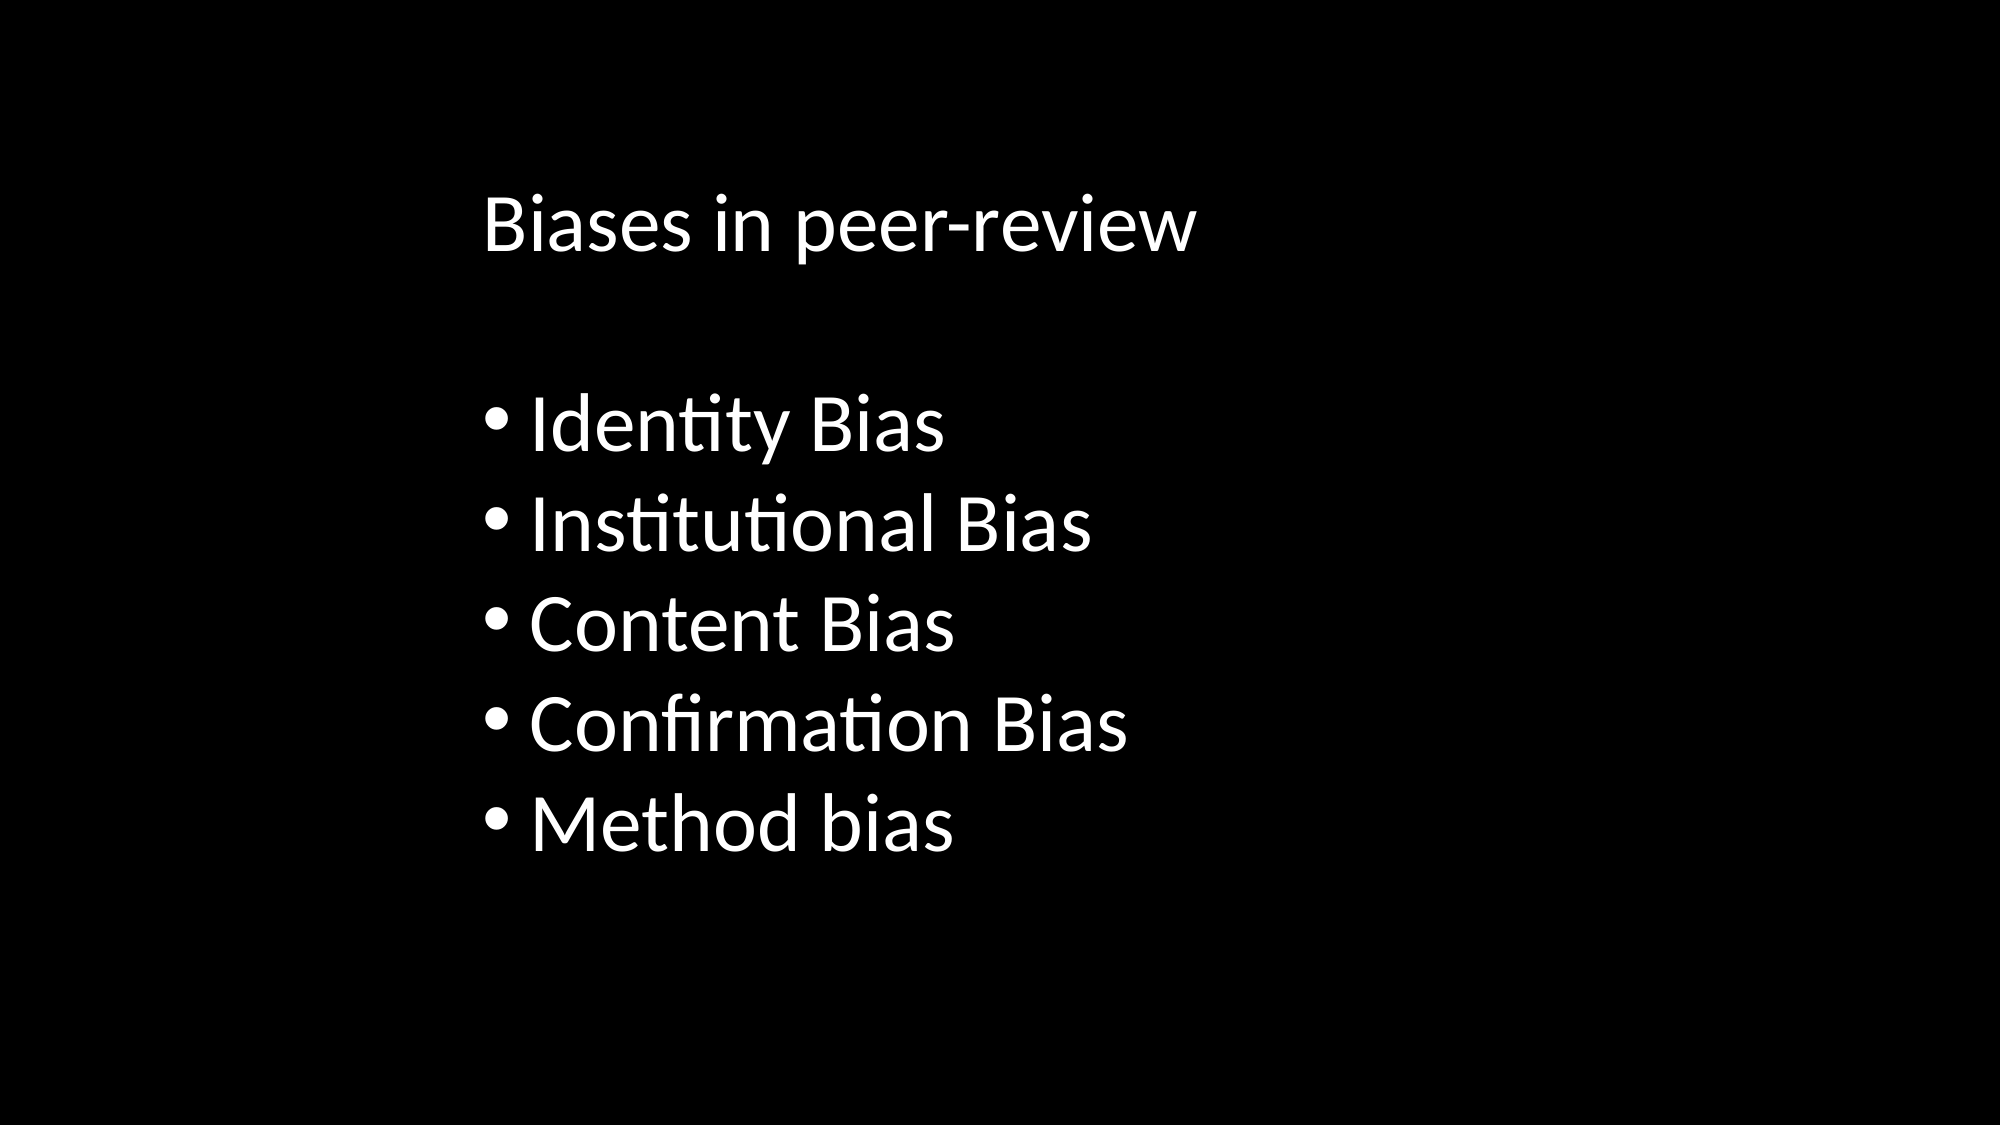

Biases in peer-review

Identity Bias
Institutional Bias
Content Bias
Confirmation Bias
Method bias